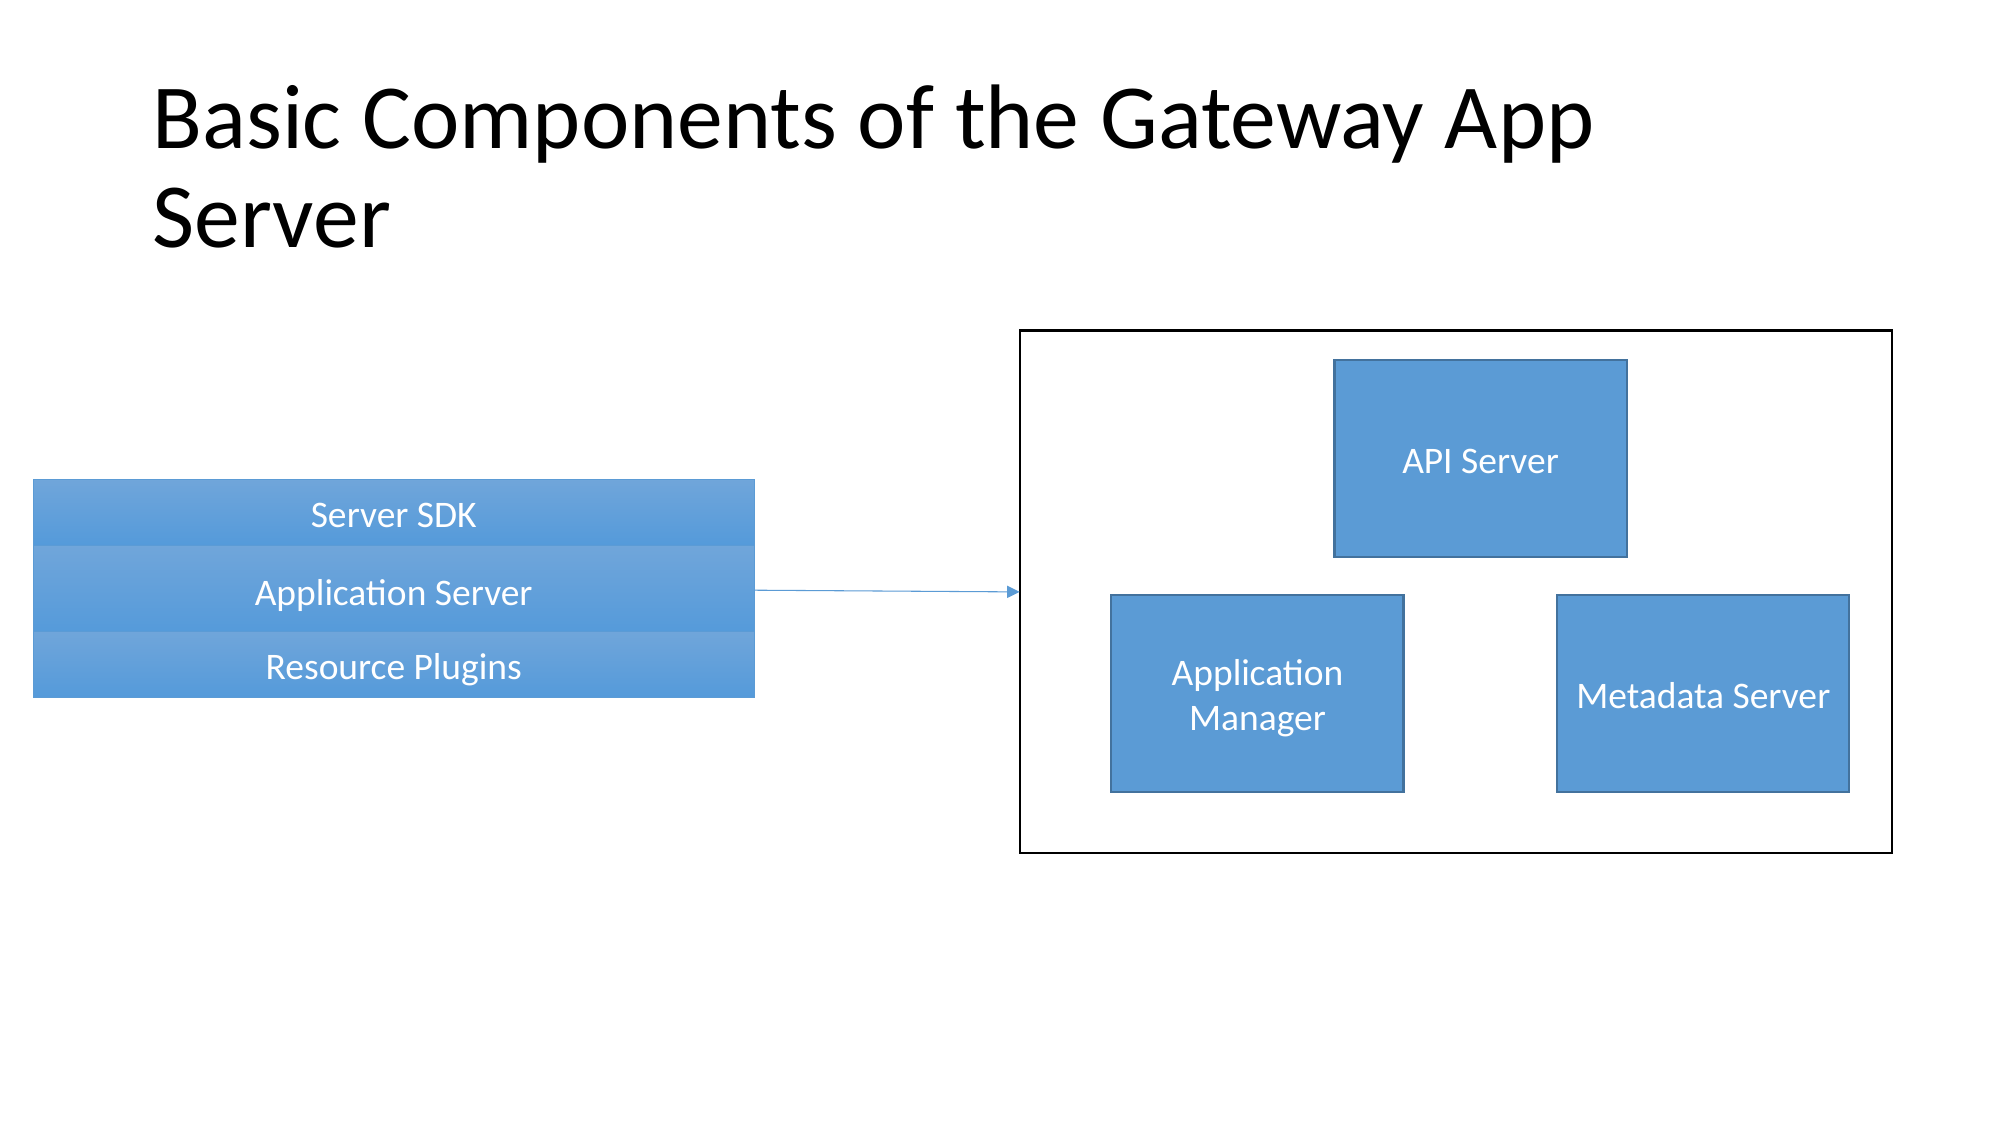

# Basic Components of the Gateway App Server

API Server
Server SDK
Application Server
Application Manager
Metadata Server
Resource Plugins